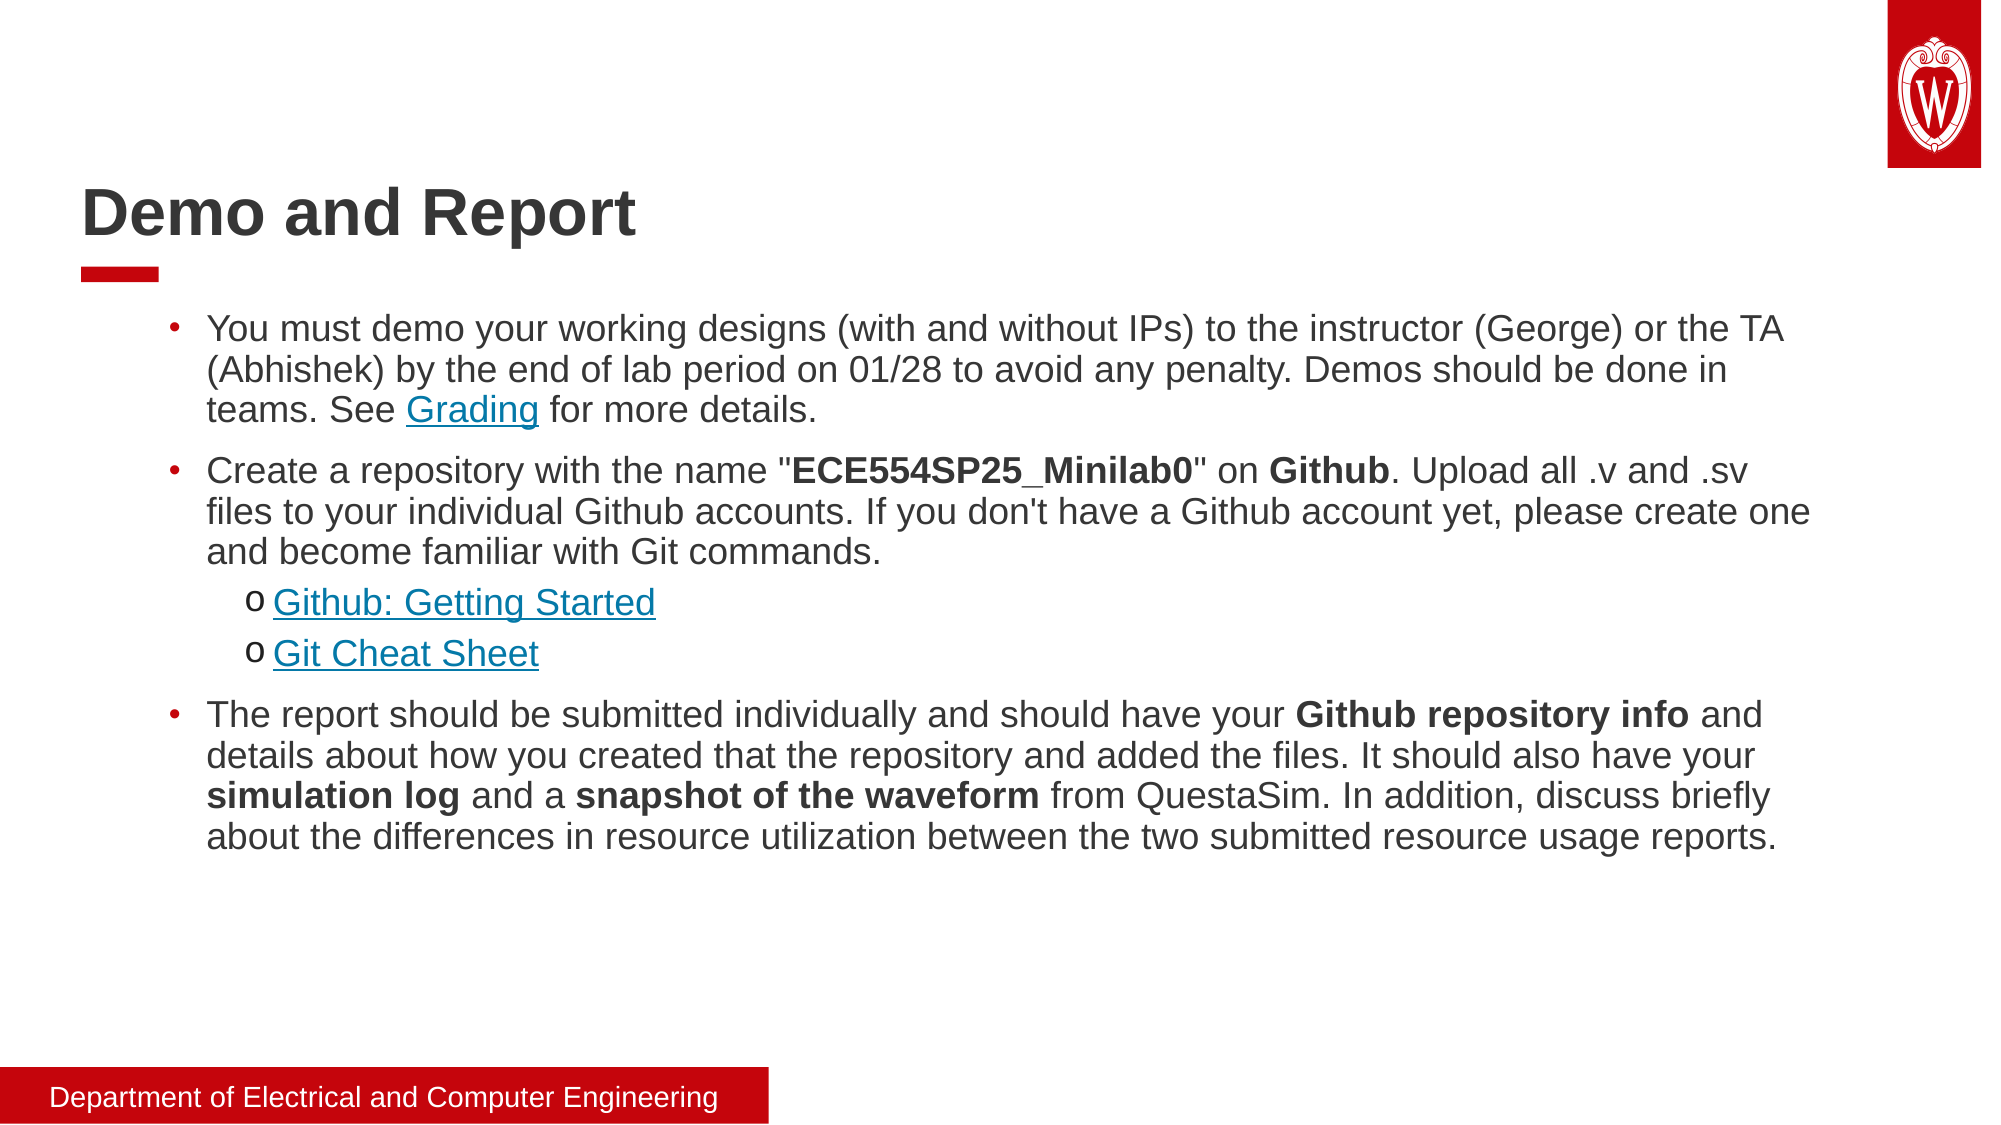

# Demo and Report
You must demo your working designs (with and without IPs) to the instructor (George) or the TA (Abhishek) by the end of lab period on 01/28 to avoid any penalty. Demos should be done in teams. See Grading for more details.
Create a repository with the name "ECE554SP25_Minilab0" on Github. Upload all .v and .sv files to your individual Github accounts. If you don't have a Github account yet, please create one and become familiar with Git commands.
Github: Getting Started
Git Cheat Sheet
The report should be submitted individually and should have your Github repository info and details about how you created that the repository and added the files. It should also have your simulation log and a snapshot of the waveform from QuestaSim. In addition, discuss briefly about the differences in resource utilization between the two submitted resource usage reports.
Department of Electrical and Computer Engineering